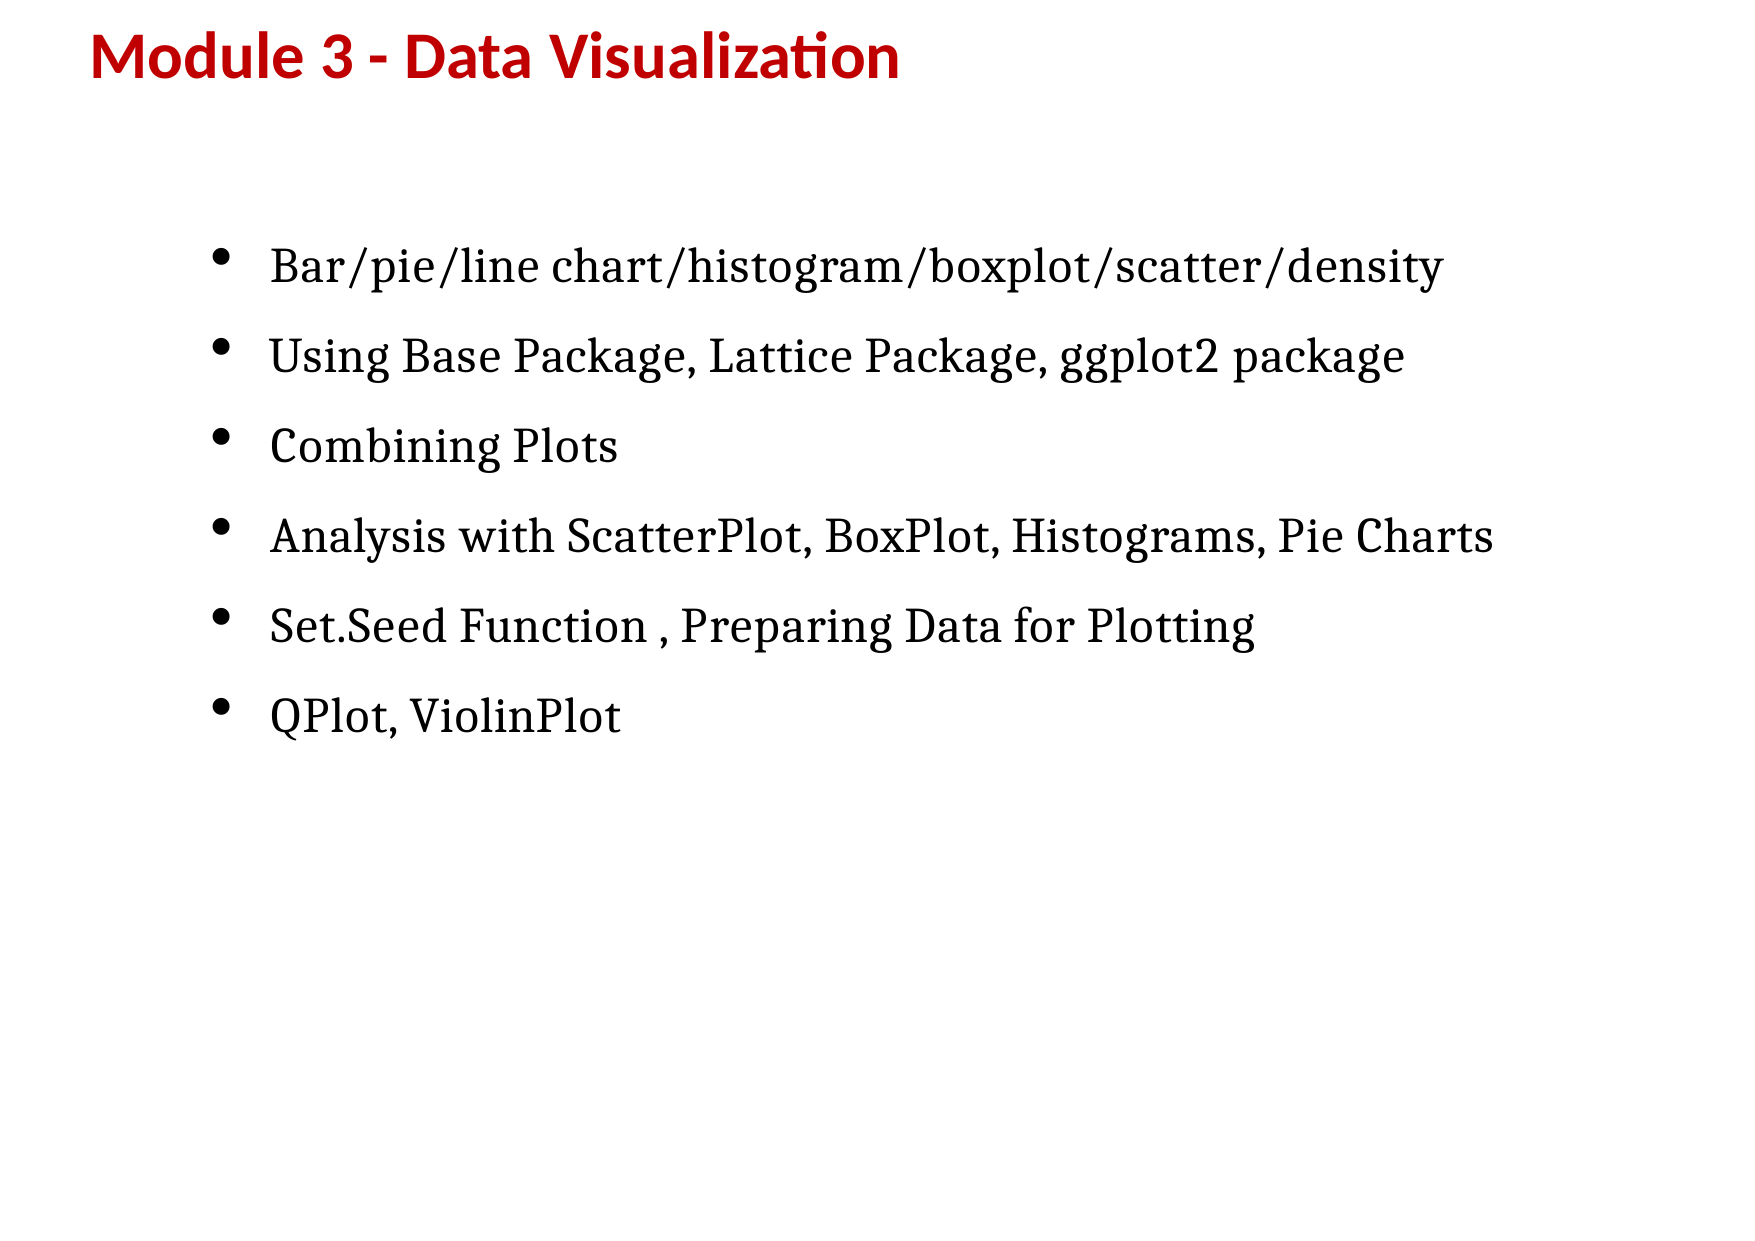

# Module 3 - Data Visualization
Bar/pie/line chart/histogram/boxplot/scatter/density
Using Base Package, Lattice Package, ggplot2 package
Combining Plots
Analysis with ScatterPlot, BoxPlot, Histograms, Pie Charts
Set.Seed Function , Preparing Data for Plotting
QPlot, ViolinPlot